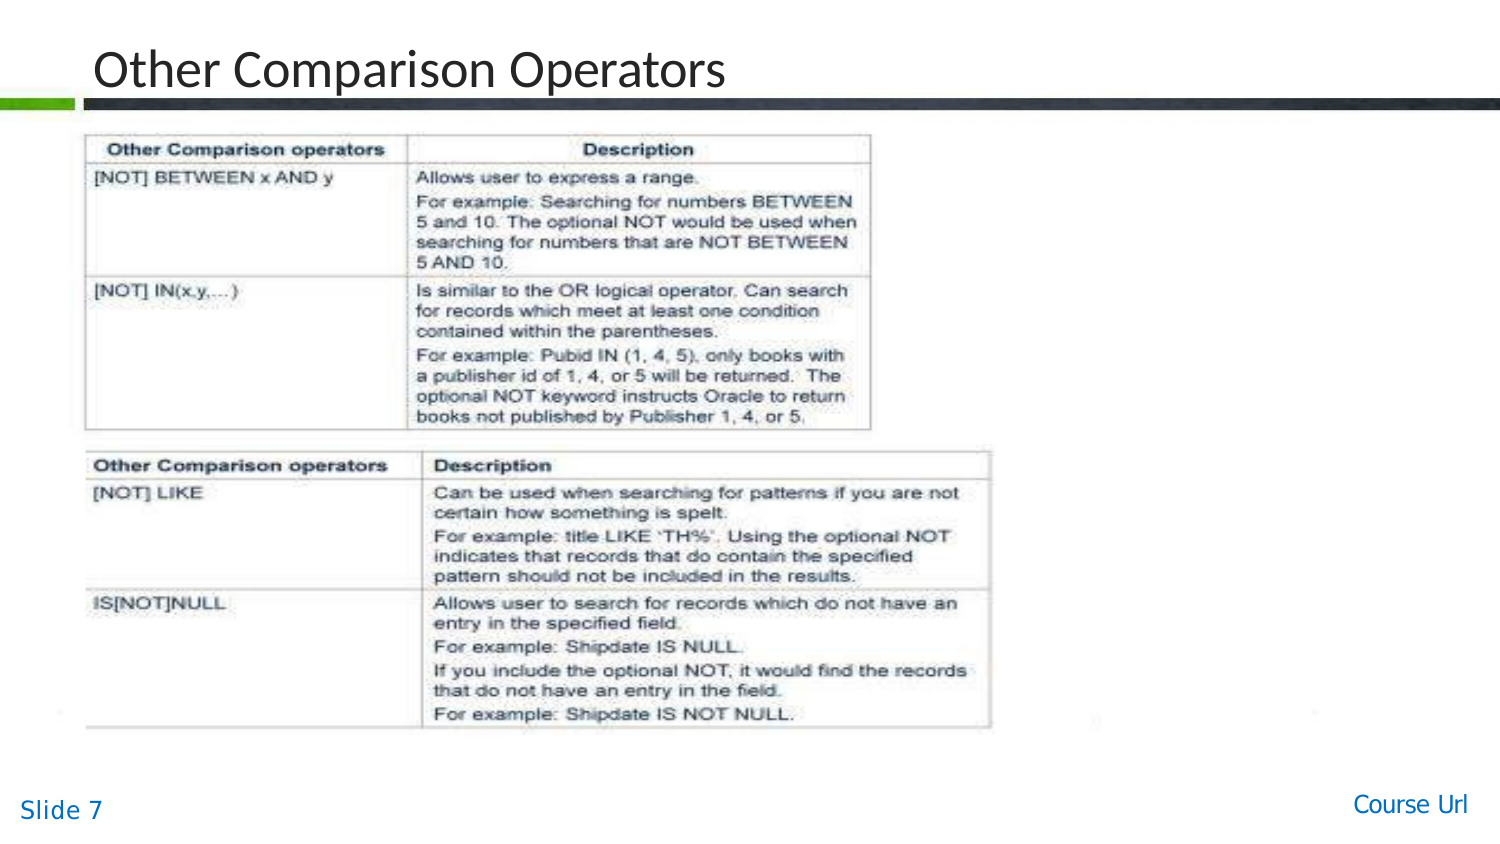

# Other Comparison Operators

Course Url
Slide 7